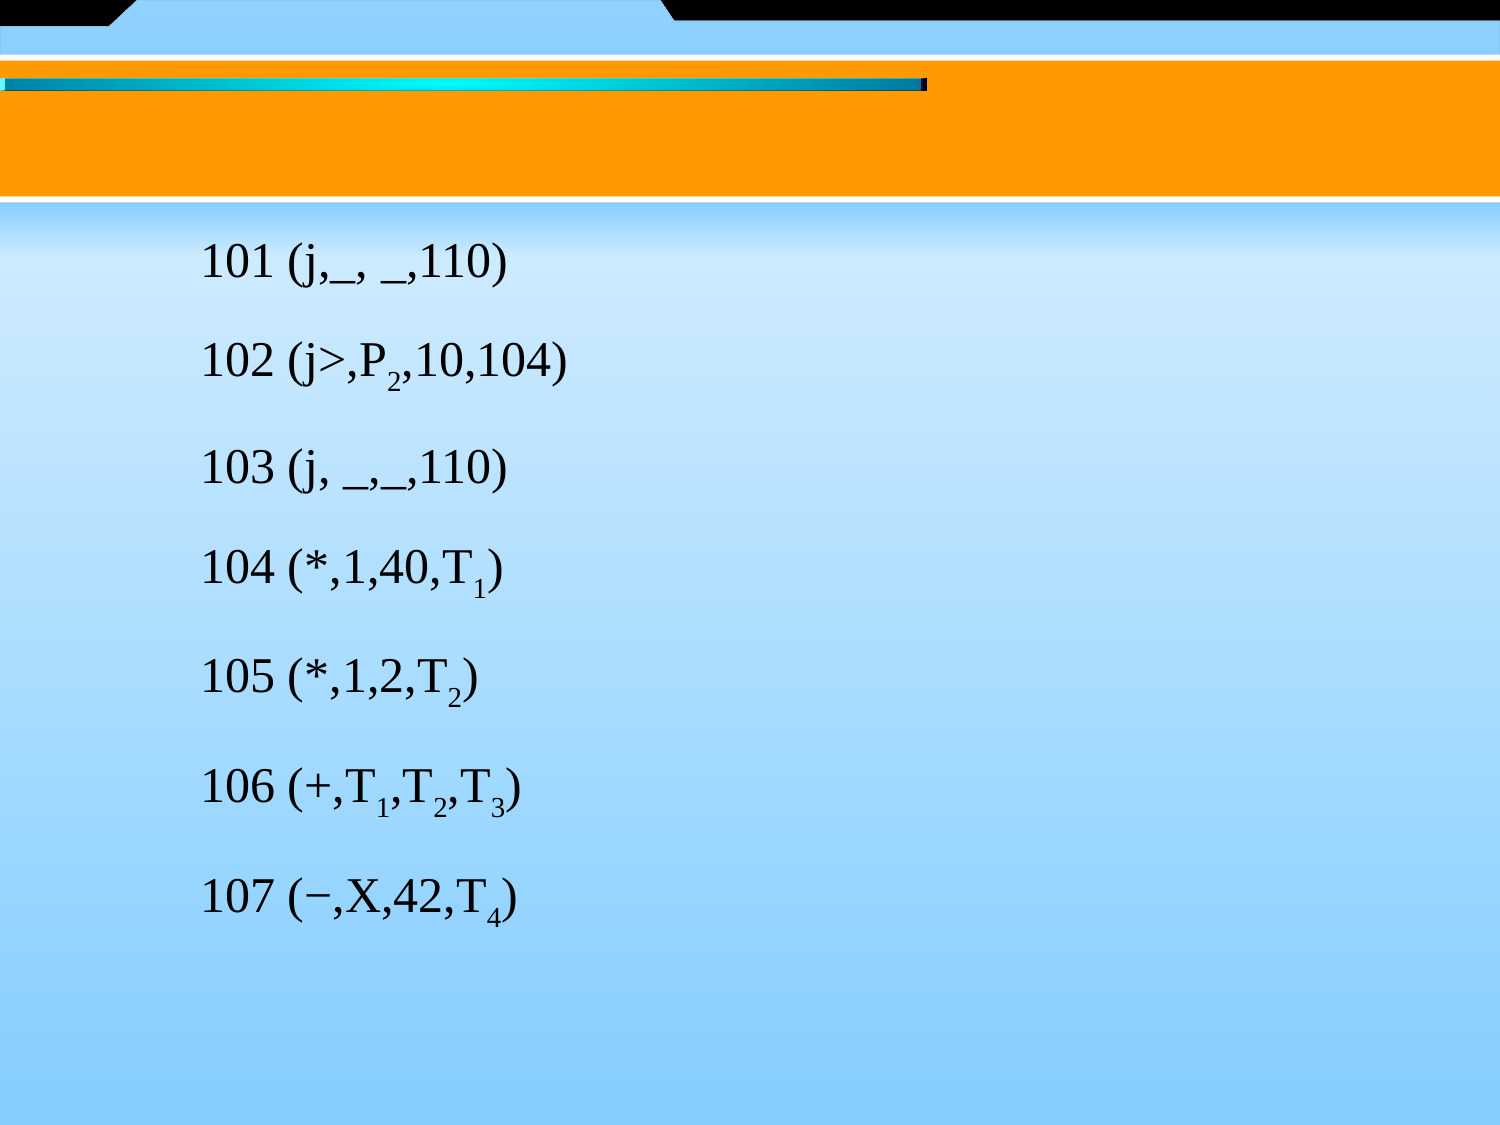

101 (j,_, _,110)
	102 (j>,P2,10,104)
	103 (j, _,_,110)
	104 (*,1,40,T1)
	105 (*,1,2,T2)
	106 (+,T1,T2,T3)
	107 (−,X,42,T4)